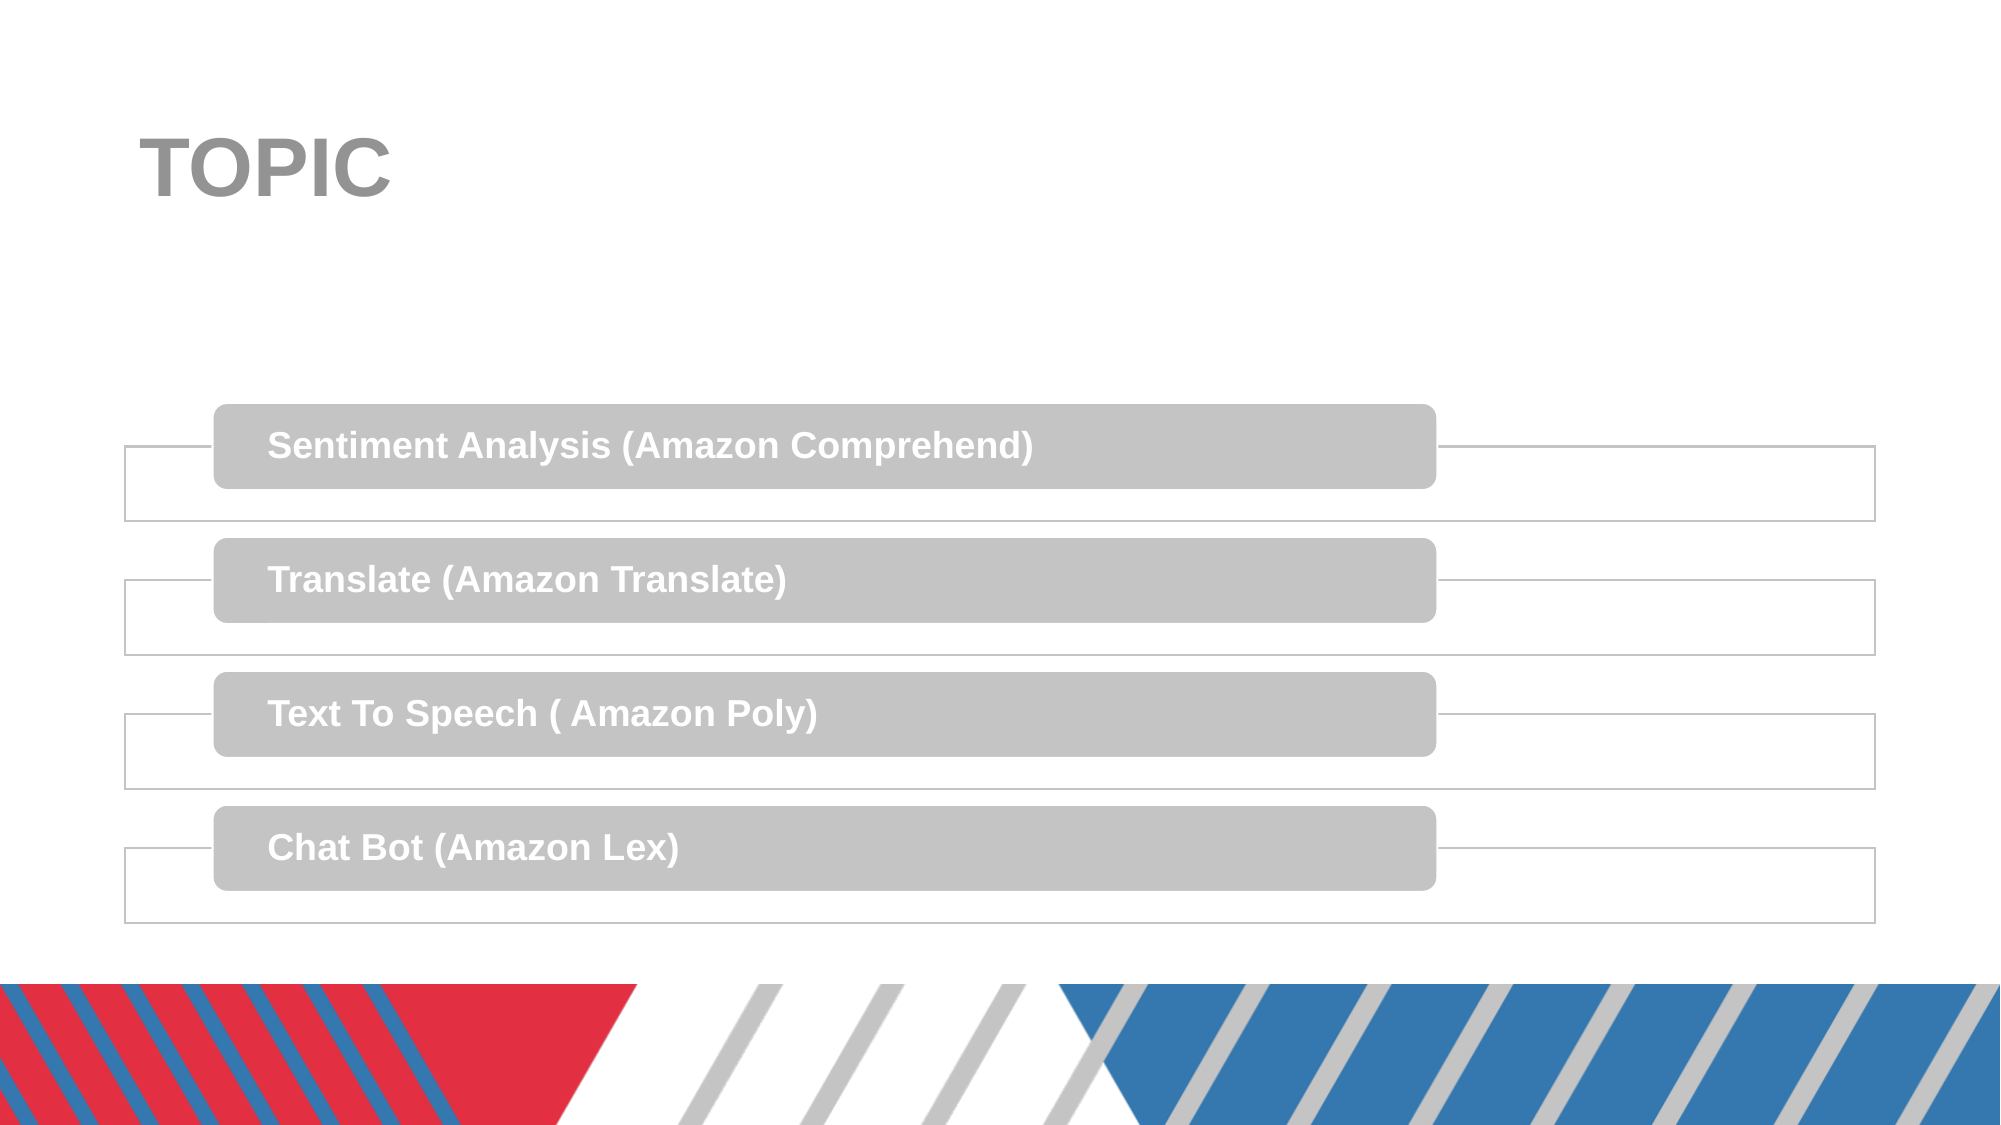

# TOPIC

Sentiment Analysis (Amazon Comprehend)
Translate (Amazon Translate)
Text To Speech ( Amazon Poly)
Chat Bot (Amazon Lex)